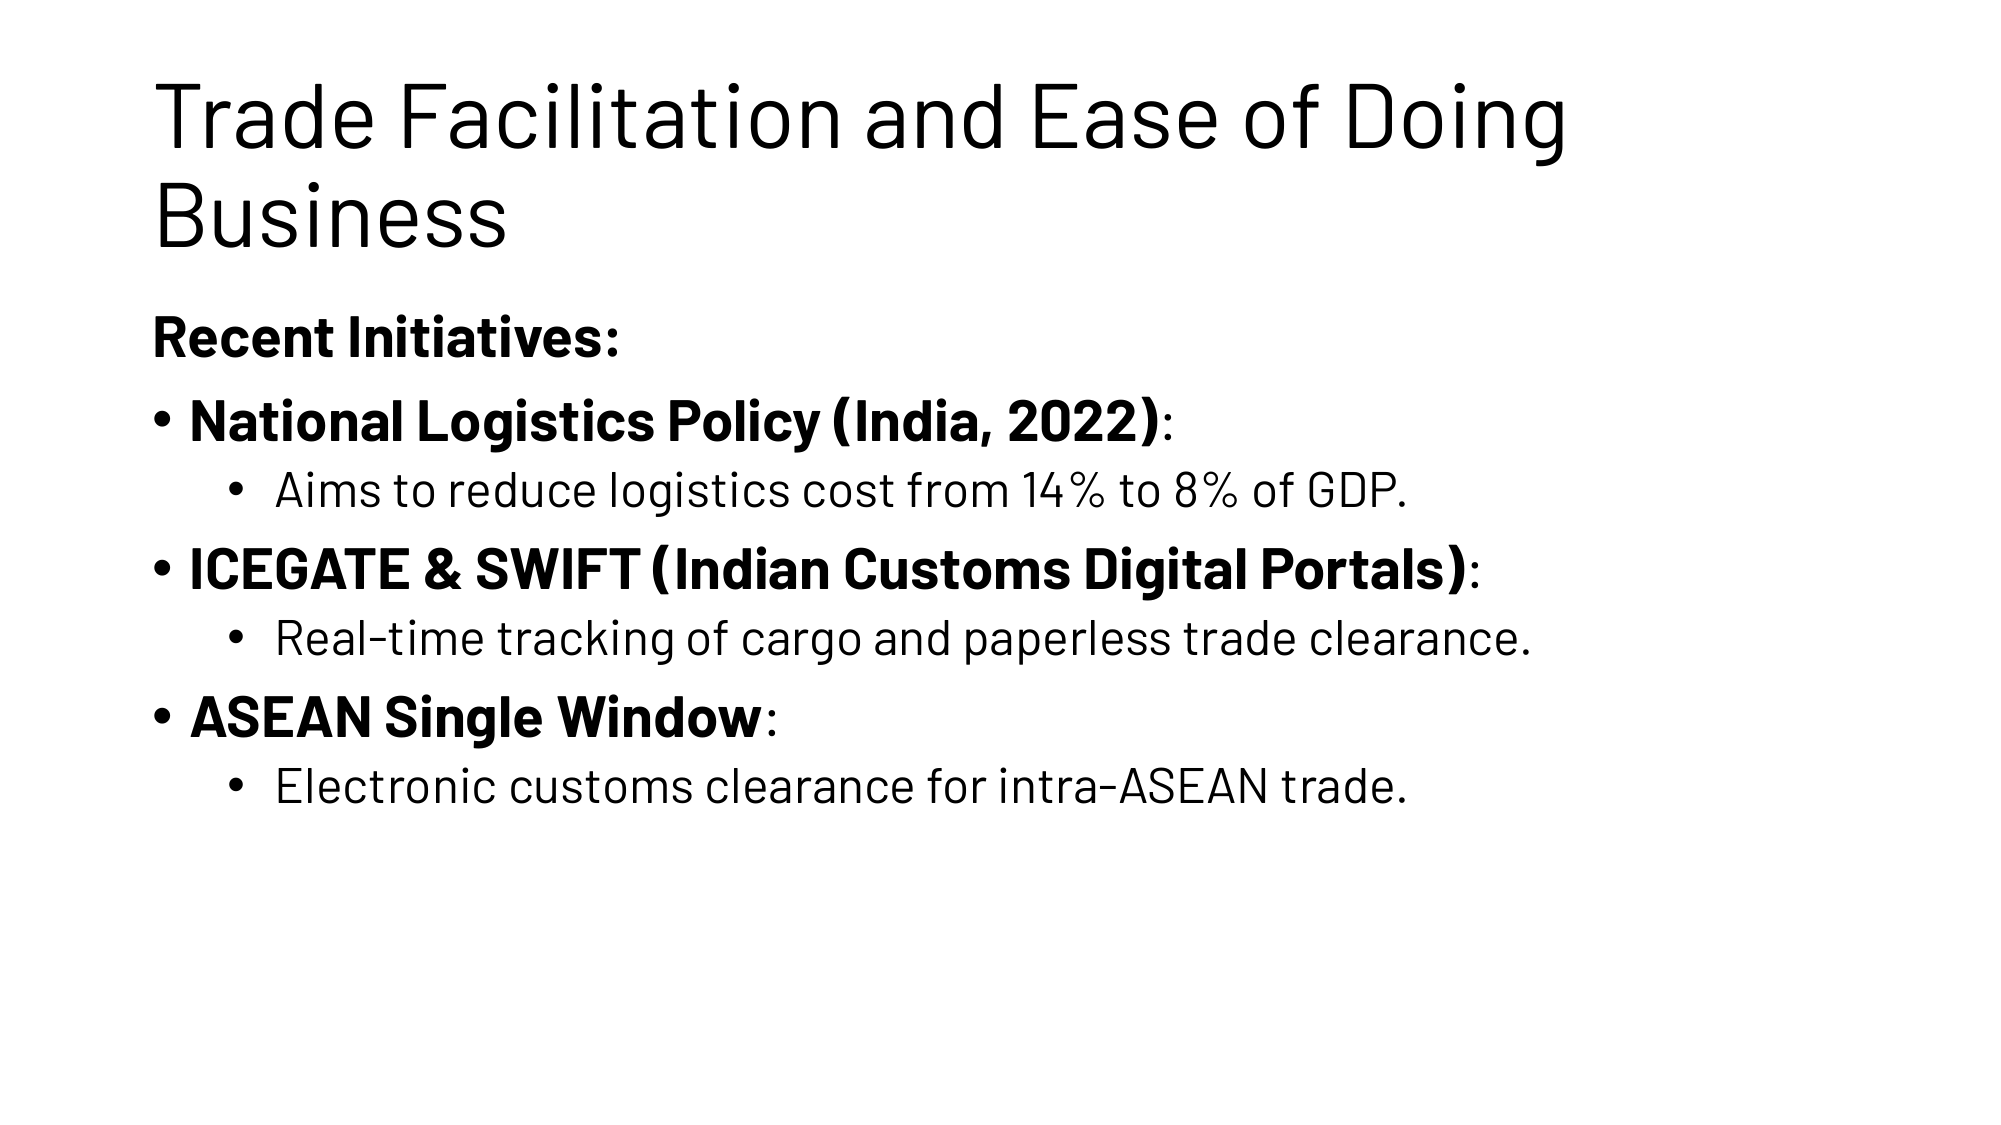

# Trade Facilitation and Ease of Doing Business
Recent Initiatives:
National Logistics Policy (India, 2022):
Aims to reduce logistics cost from 14% to 8% of GDP.
ICEGATE & SWIFT (Indian Customs Digital Portals):
Real-time tracking of cargo and paperless trade clearance.
ASEAN Single Window:
Electronic customs clearance for intra-ASEAN trade.